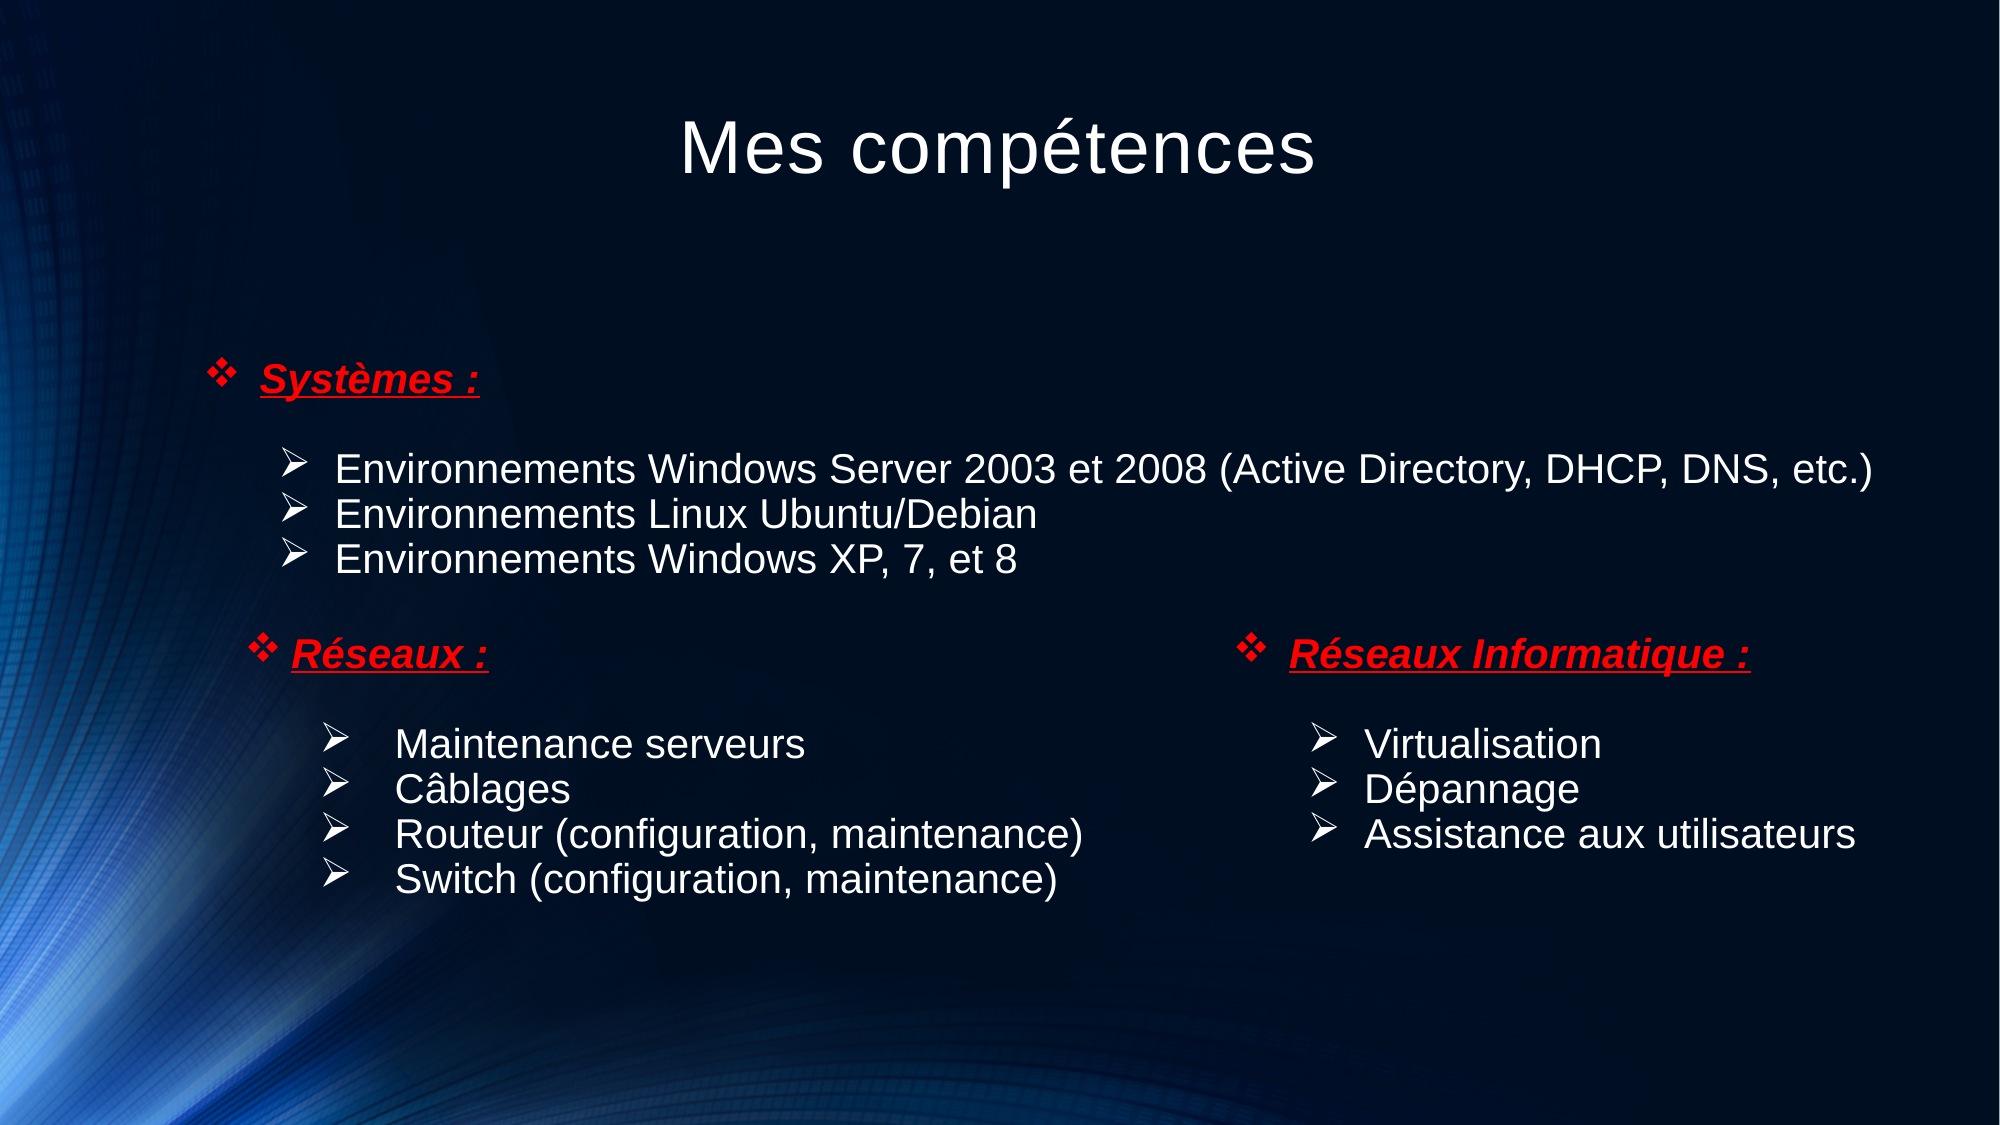

# Mes compétences
Systèmes :

Environnements Windows Server 2003 et 2008 (Active Directory, DHCP, DNS, etc.)
Environnements Linux Ubuntu/Debian
Environnements Windows XP, 7, et 8
Réseaux :

Maintenance serveurs
Câblages
Routeur (configuration, maintenance)
Switch (configuration, maintenance)
Réseaux Informatique :

Virtualisation
Dépannage
Assistance aux utilisateurs